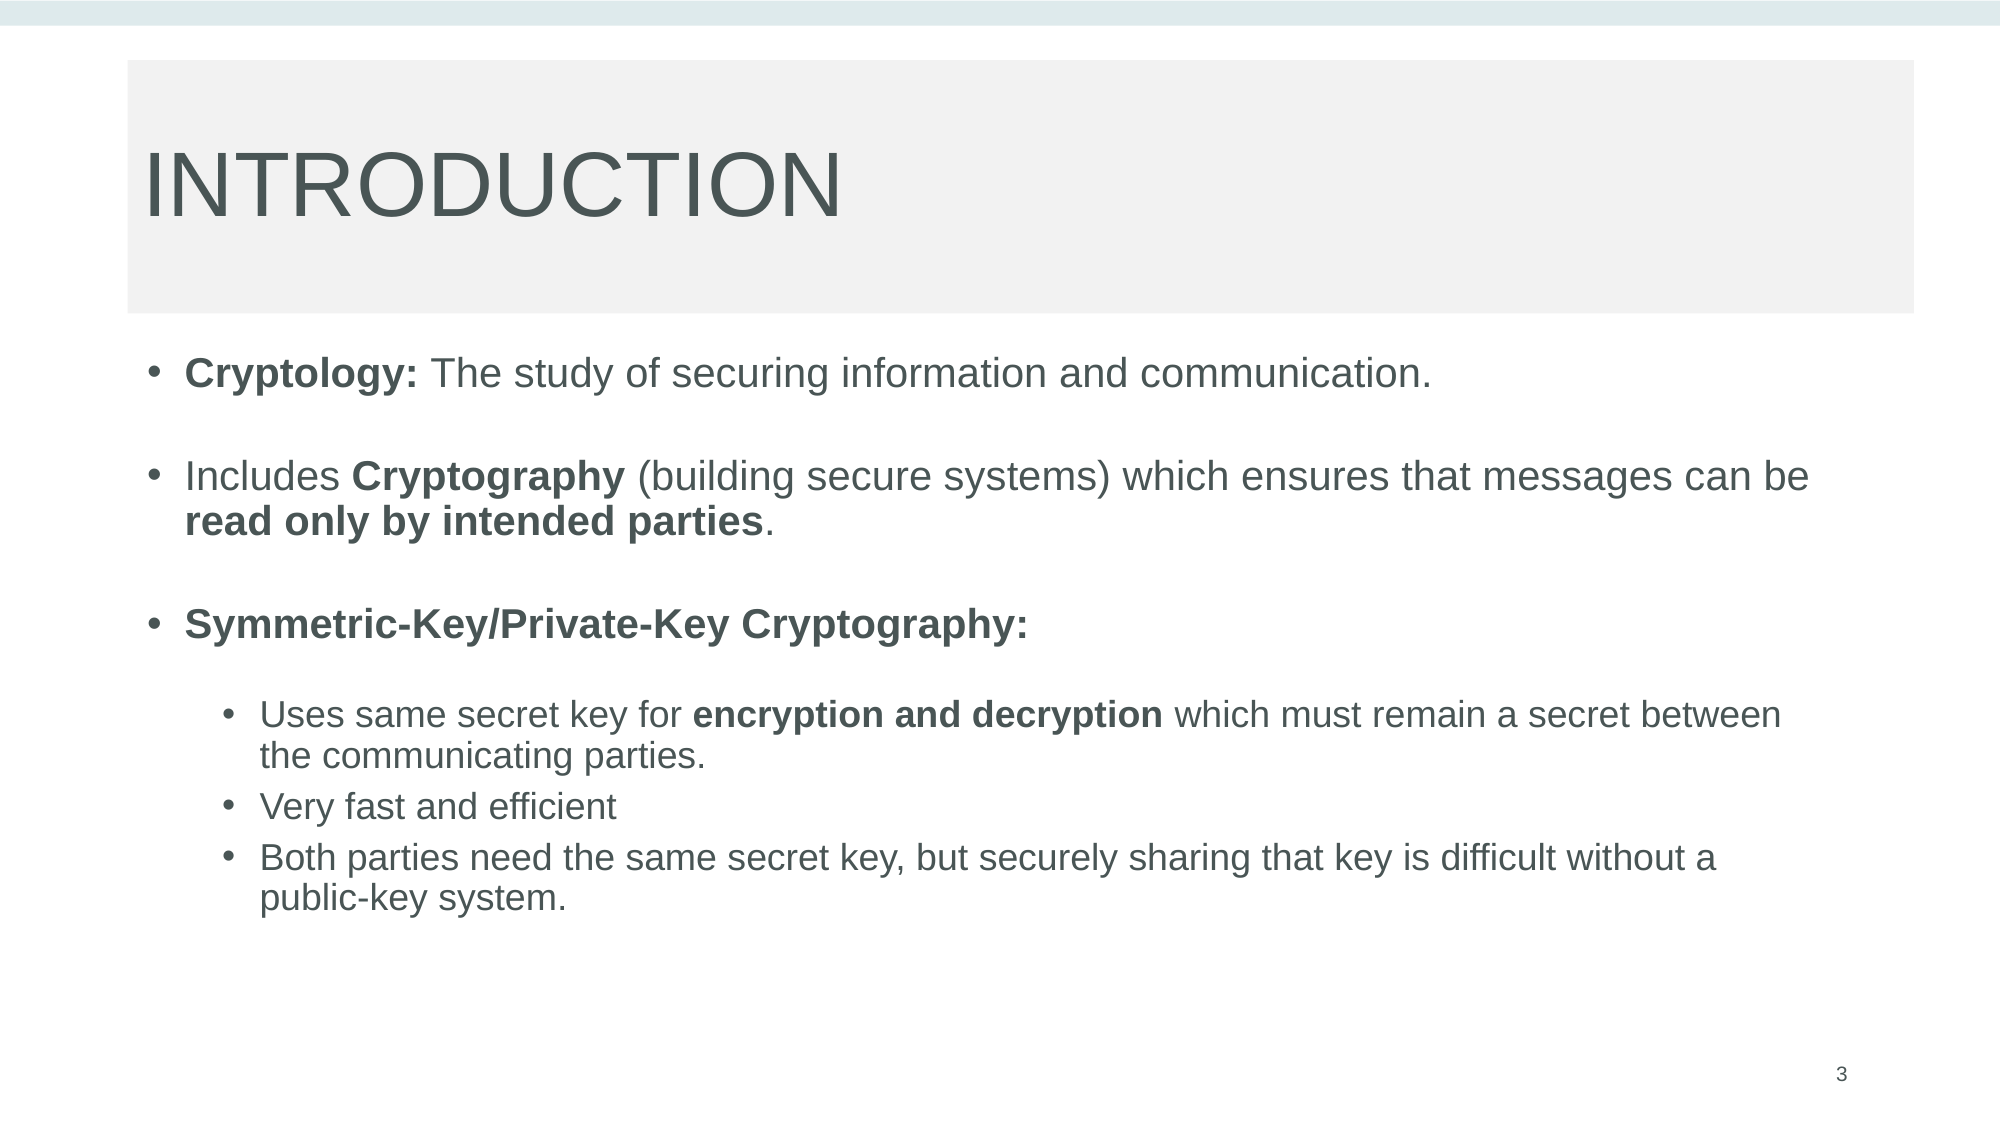

# INTRODUCTION
Cryptology: The study of securing information and communication.
Includes Cryptography (building secure systems) which ensures that messages can be read only by intended parties.
Symmetric-Key/Private-Key Cryptography:
Uses same secret key for encryption and decryption which must remain a secret between the communicating parties.
Very fast and efficient
Both parties need the same secret key, but securely sharing that key is difficult without a public-key system.

3